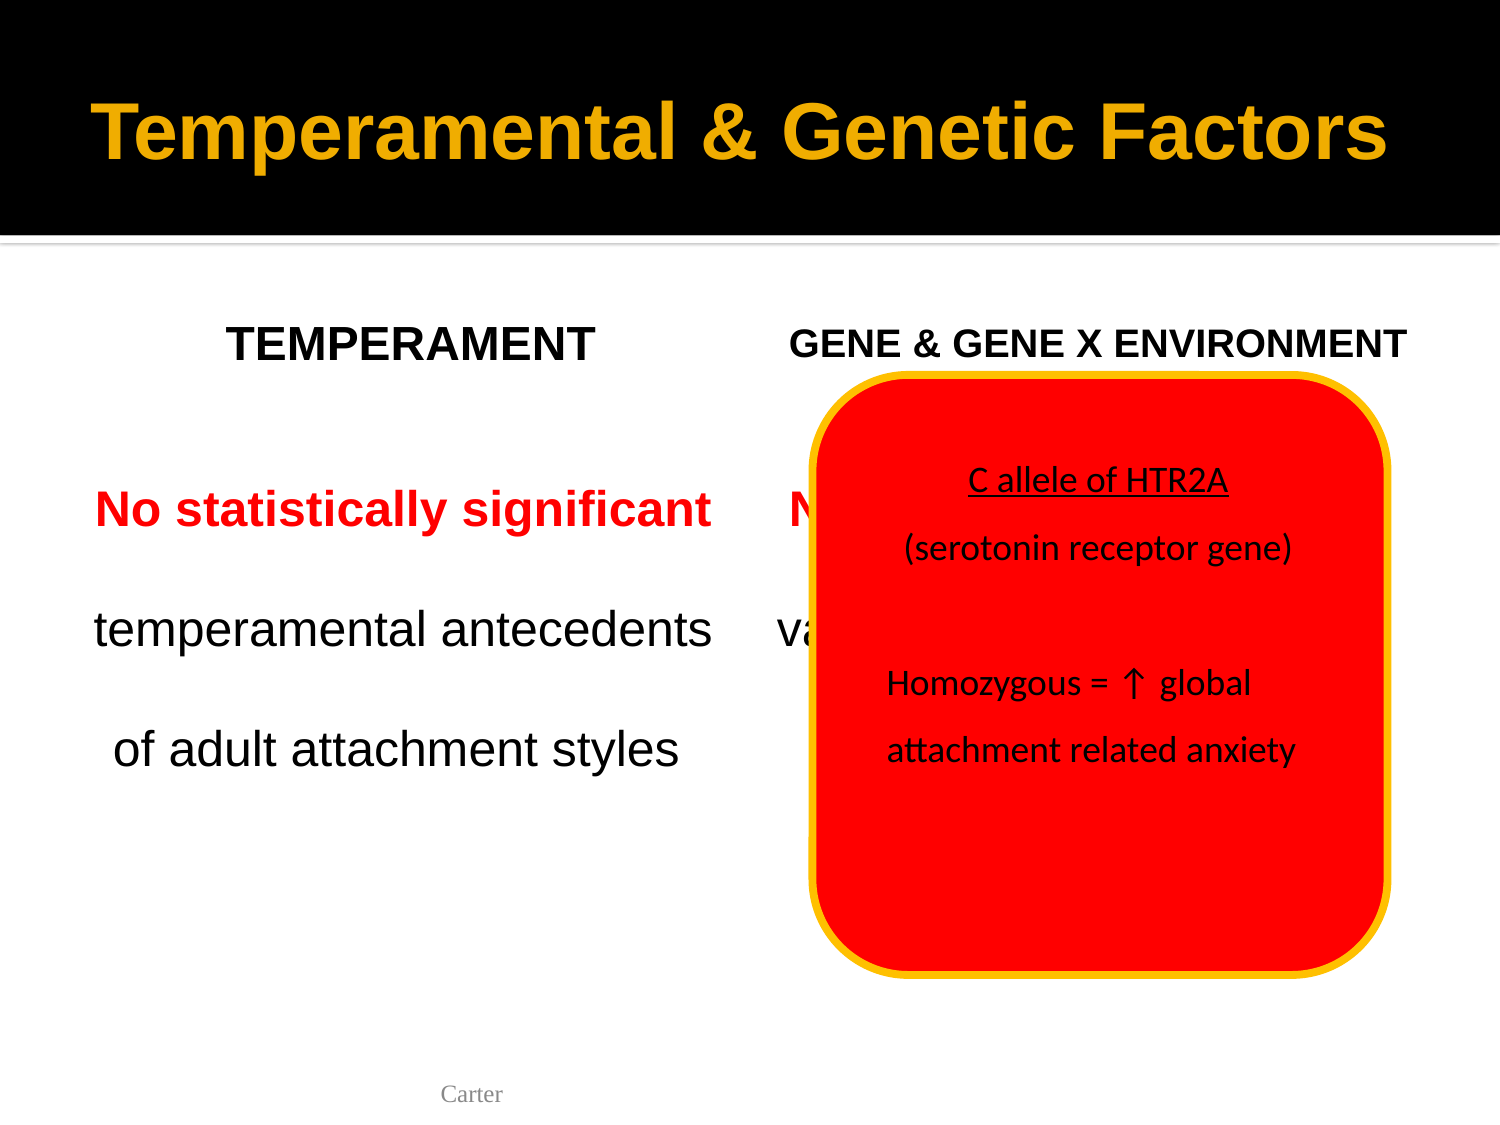

# Temperamental & Genetic Factors
Temperament
Gene & Gene X Environment

No statistically significant temperamental antecedents of adult attachment styles
No main effects of genetic variables previously studied
C allele of HTR2A (serotonin receptor gene)

Homozygous = ↑ global attachment related anxiety

Carter